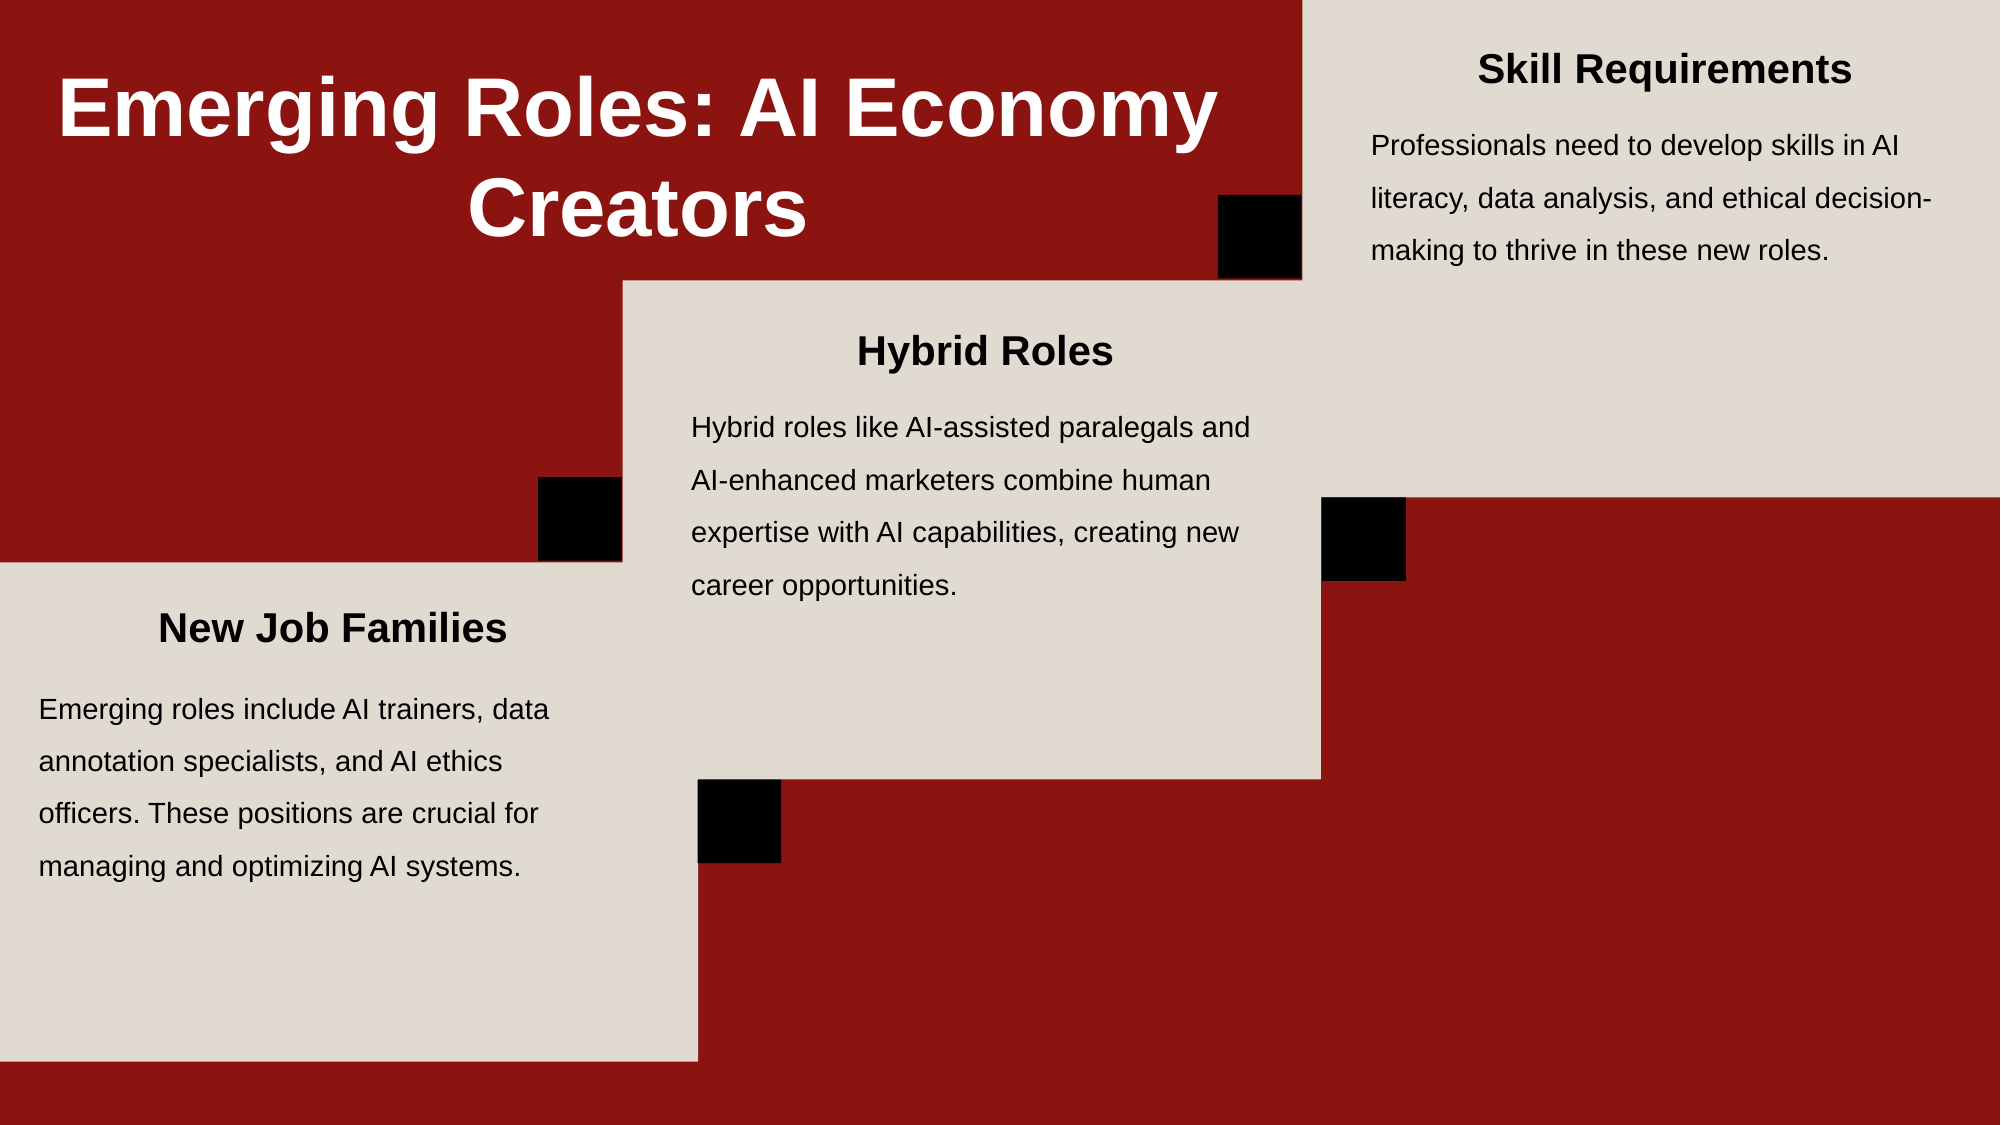

Skill Requirements
Emerging Roles: AI Economy Creators
Professionals need to develop skills in AI literacy, data analysis, and ethical decision-making to thrive in these new roles.

Hybrid Roles
Hybrid roles like AI-assisted paralegals and AI-enhanced marketers combine human expertise with AI capabilities, creating new career opportunities.

New Job Families
Emerging roles include AI trainers, data annotation specialists, and AI ethics officers. These positions are crucial for managing and optimizing AI systems.